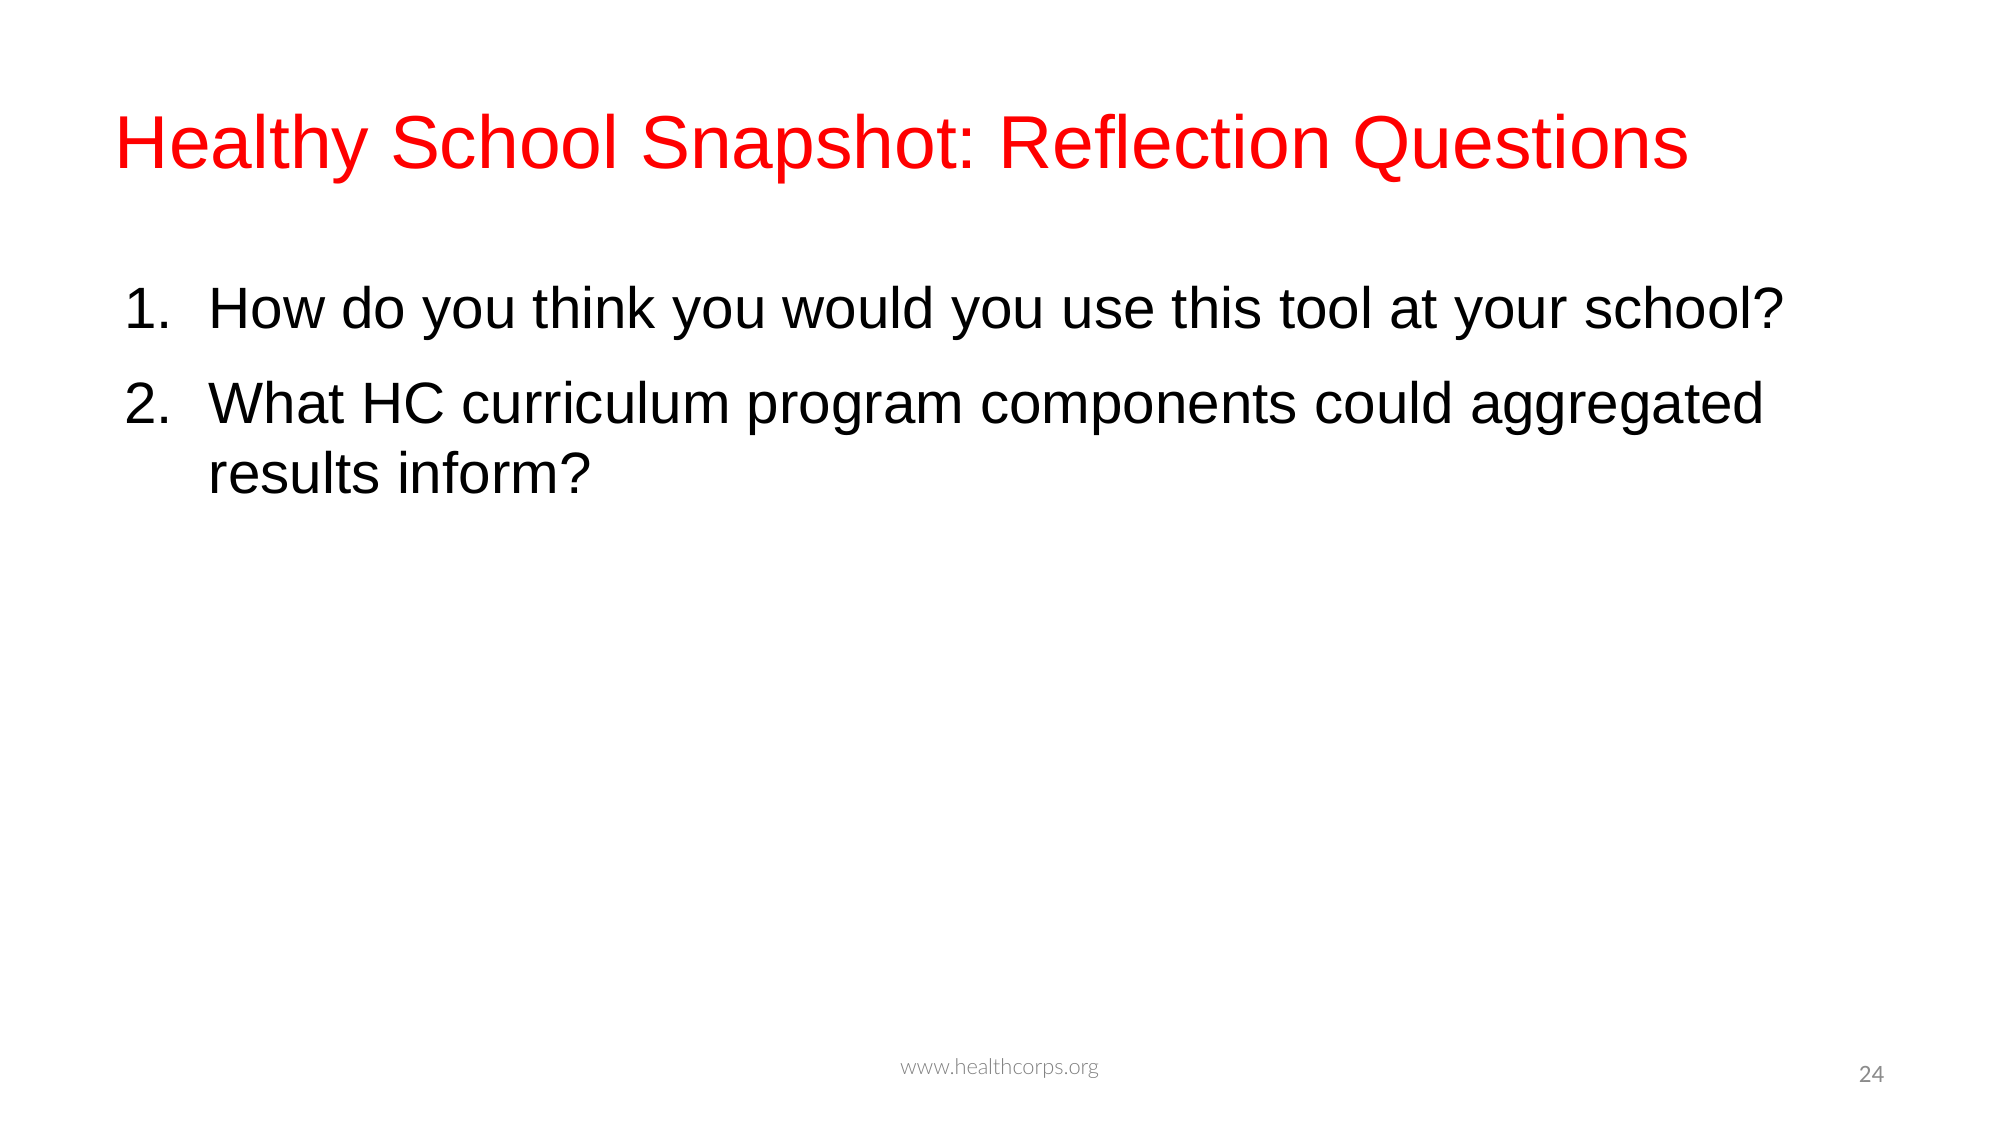

# Healthy School Snapshot: Reflection Questions
How do you think you would you use this tool at your school?
What HC curriculum program components could aggregated results inform?

24
www.healthcorps.org